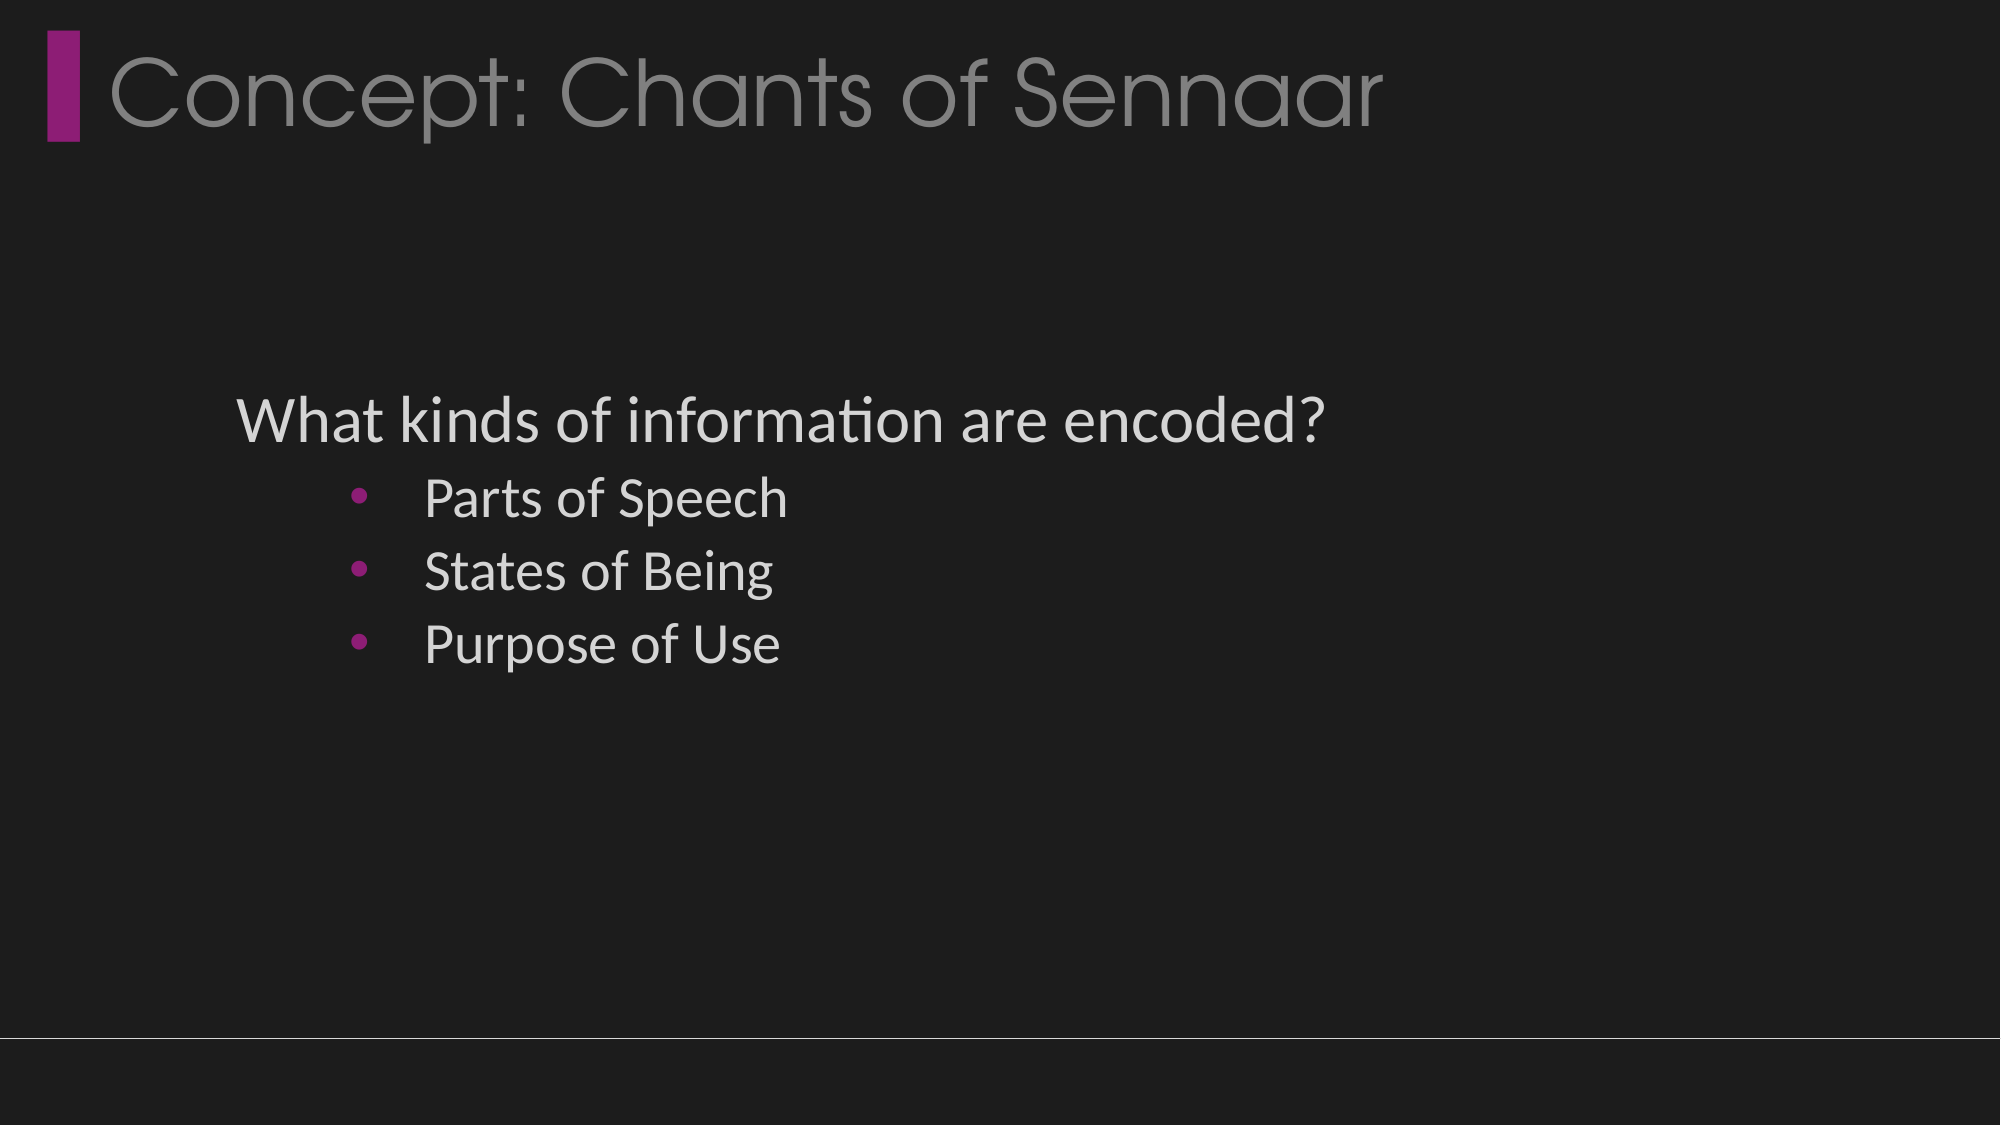

Concept: Chants of Sennaar
# What kinds of information are encoded?
Parts of Speech
States of Being
Purpose of Use